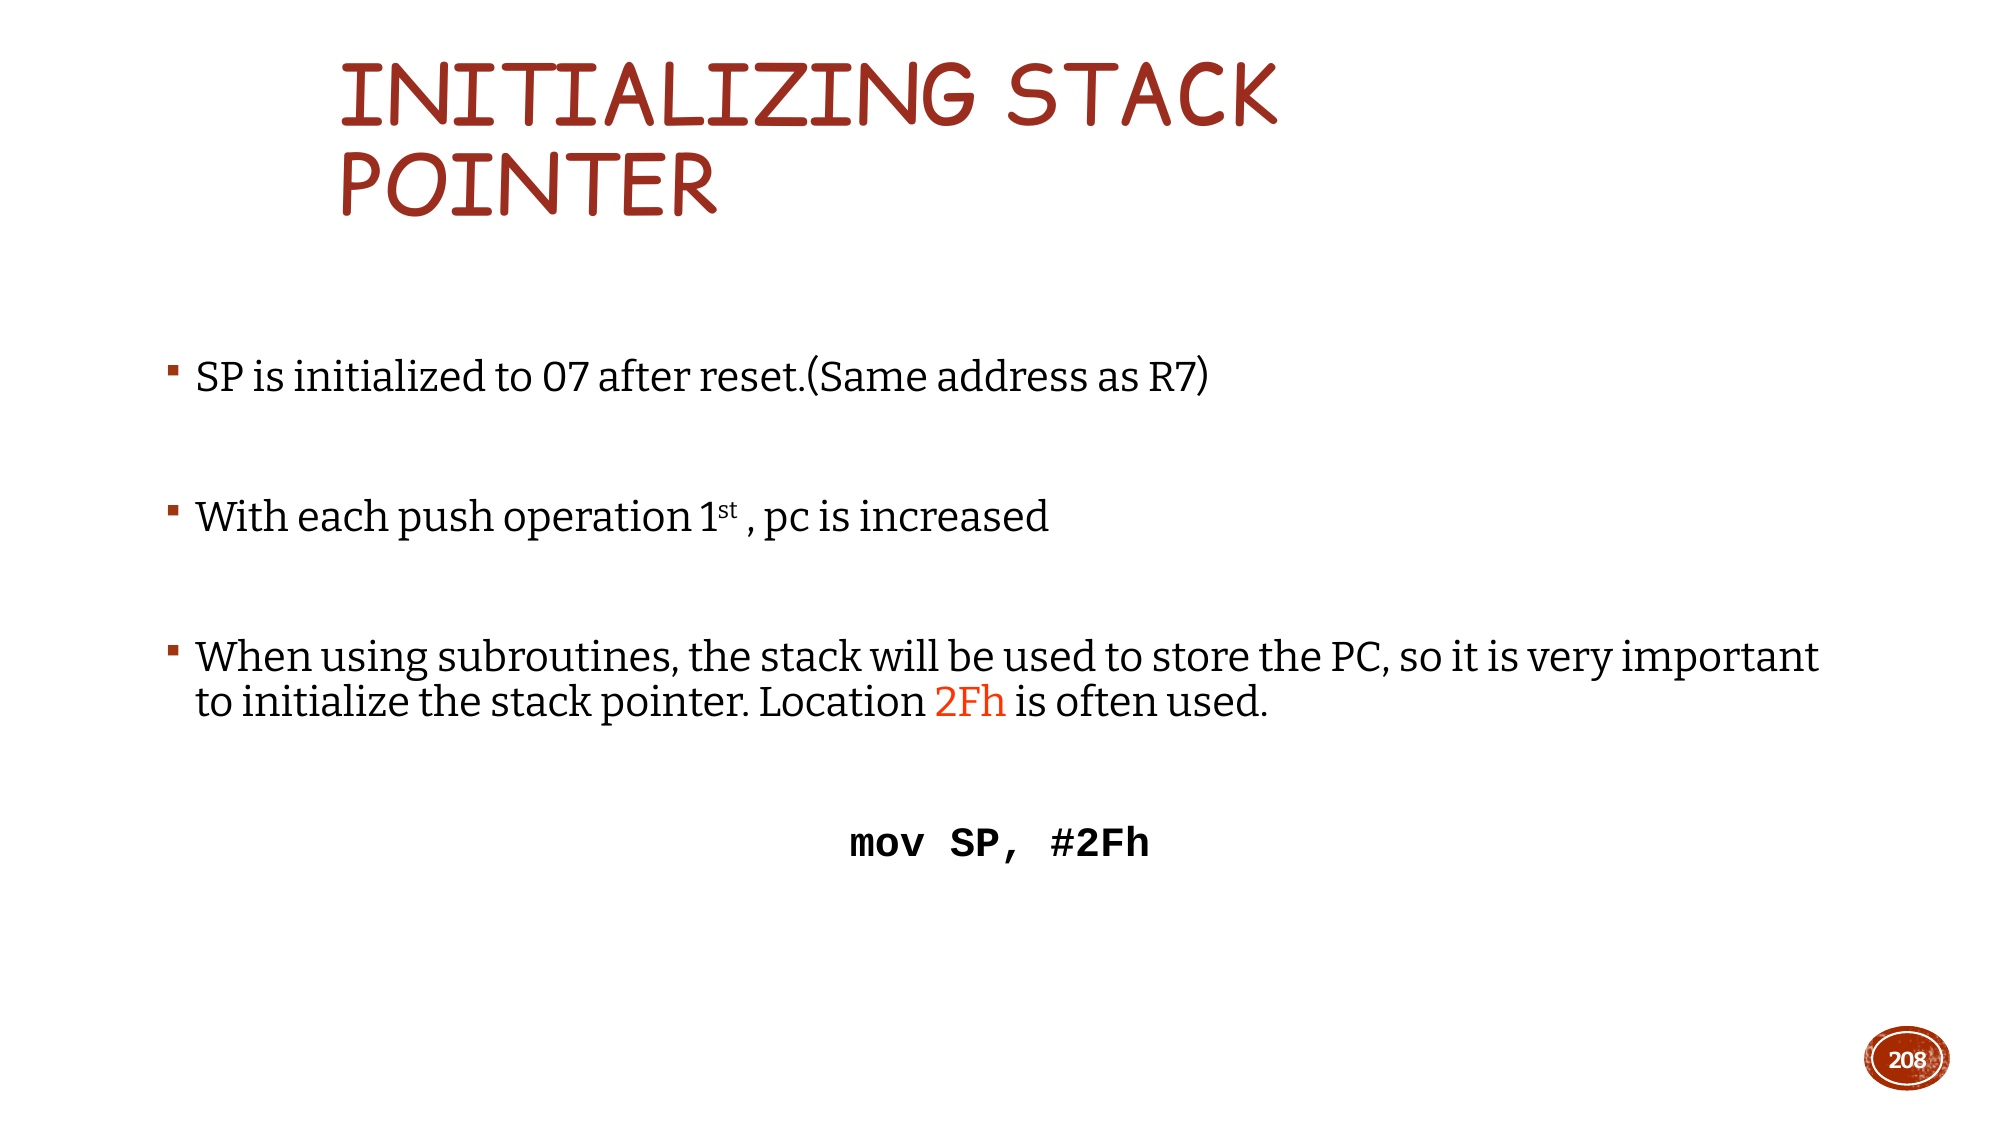

# Initializing Stack Pointer
SP is initialized to 07 after reset.(Same address as R7)

With each push operation 1st , pc is increased

When using subroutines, the stack will be used to store the PC, so it is very important to initialize the stack pointer. Location 2Fh is often used.

mov SP, #2Fh
208